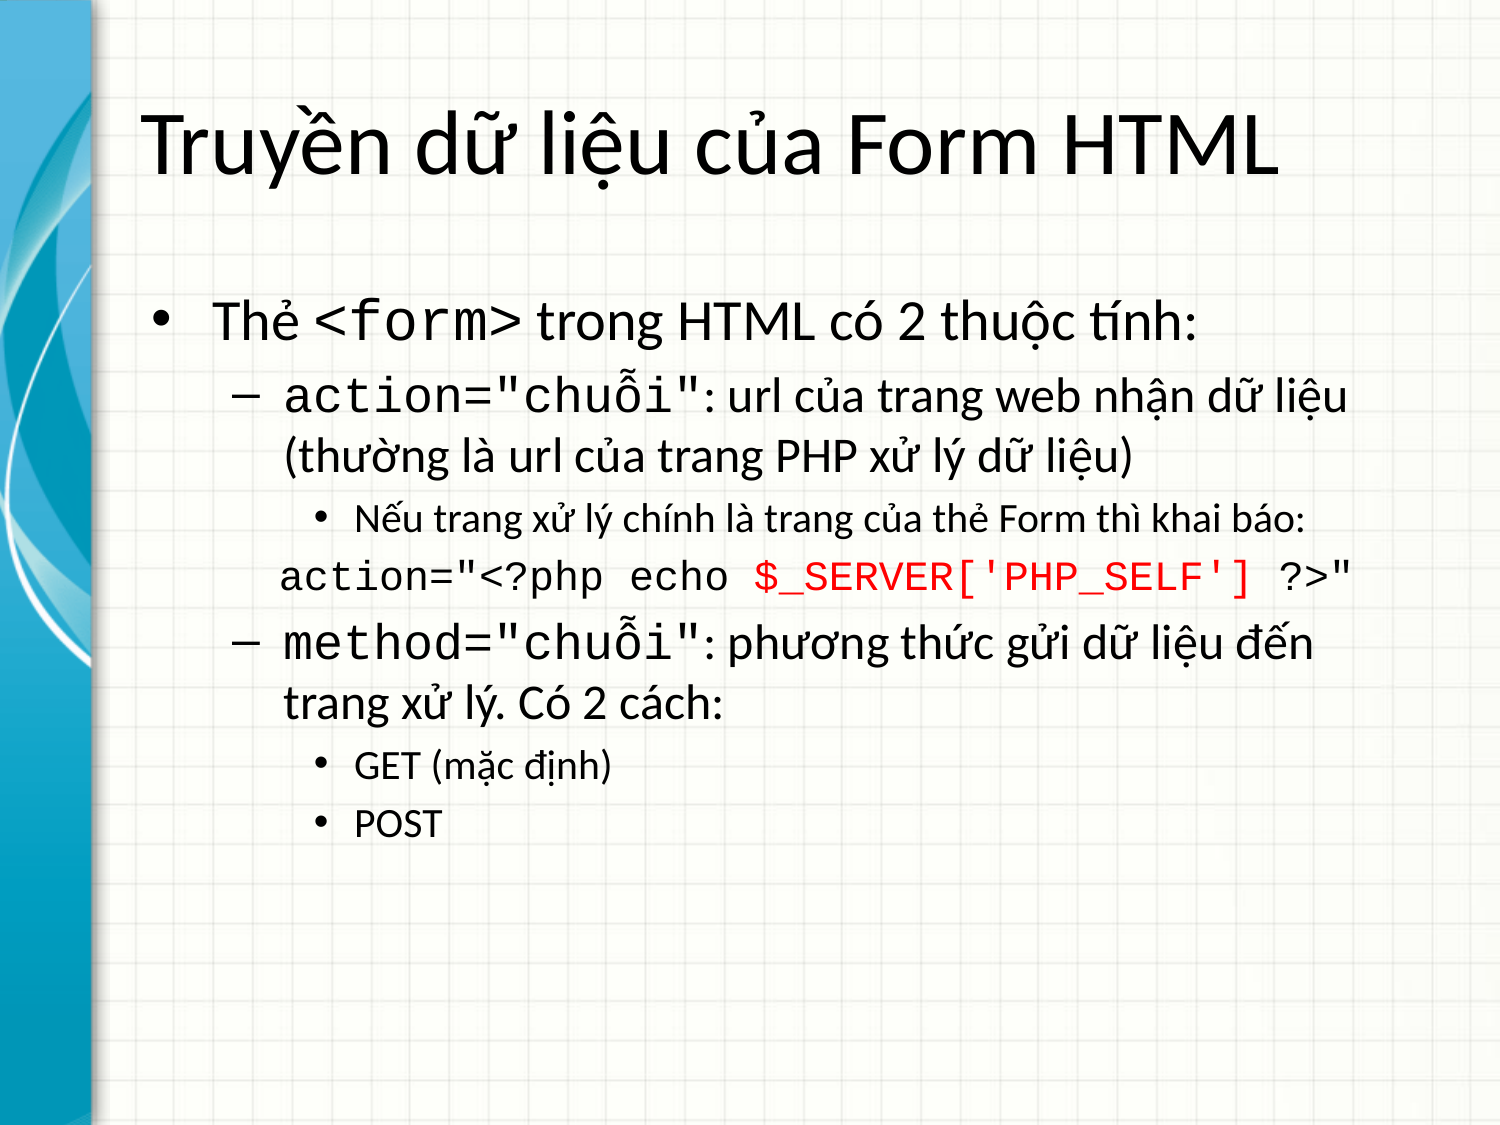

# Truyền dữ liệu của Form HTML
Thẻ <form> trong HTML có 2 thuộc tính:
action="chuỗi": url của trang web nhận dữ liệu (thường là url của trang PHP xử lý dữ liệu)
Nếu trang xử lý chính là trang của thẻ Form thì khai báo:
action="<?php echo $_SERVER['PHP_SELF'] ?>"
method="chuỗi": phương thức gửi dữ liệu đến trang xử lý. Có 2 cách:
GET (mặc định)
POST